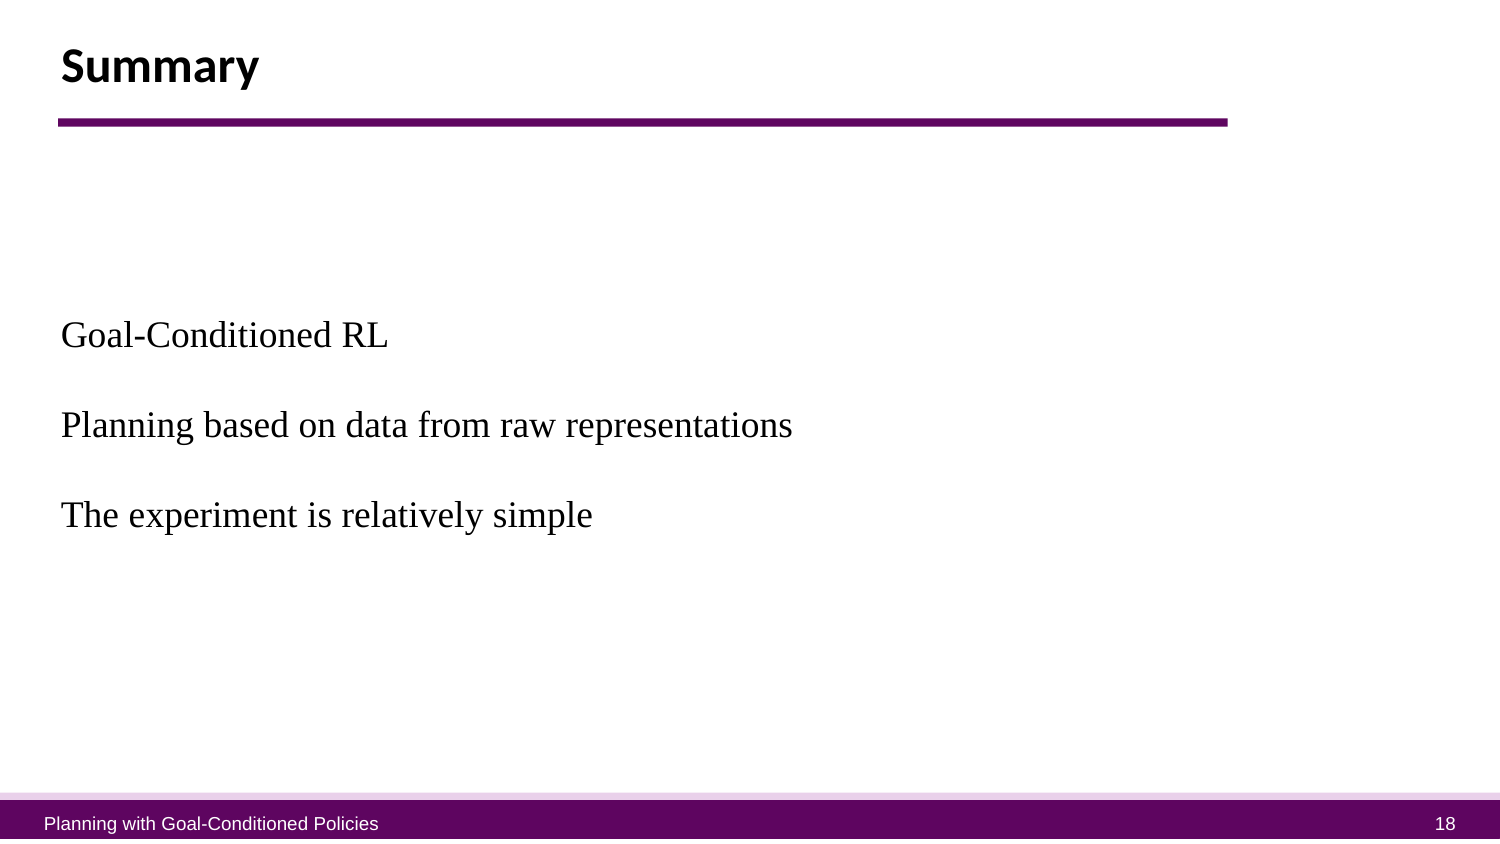

# Summary

Goal-Conditioned RL

Planning based on data from raw representations

The experiment is relatively simple